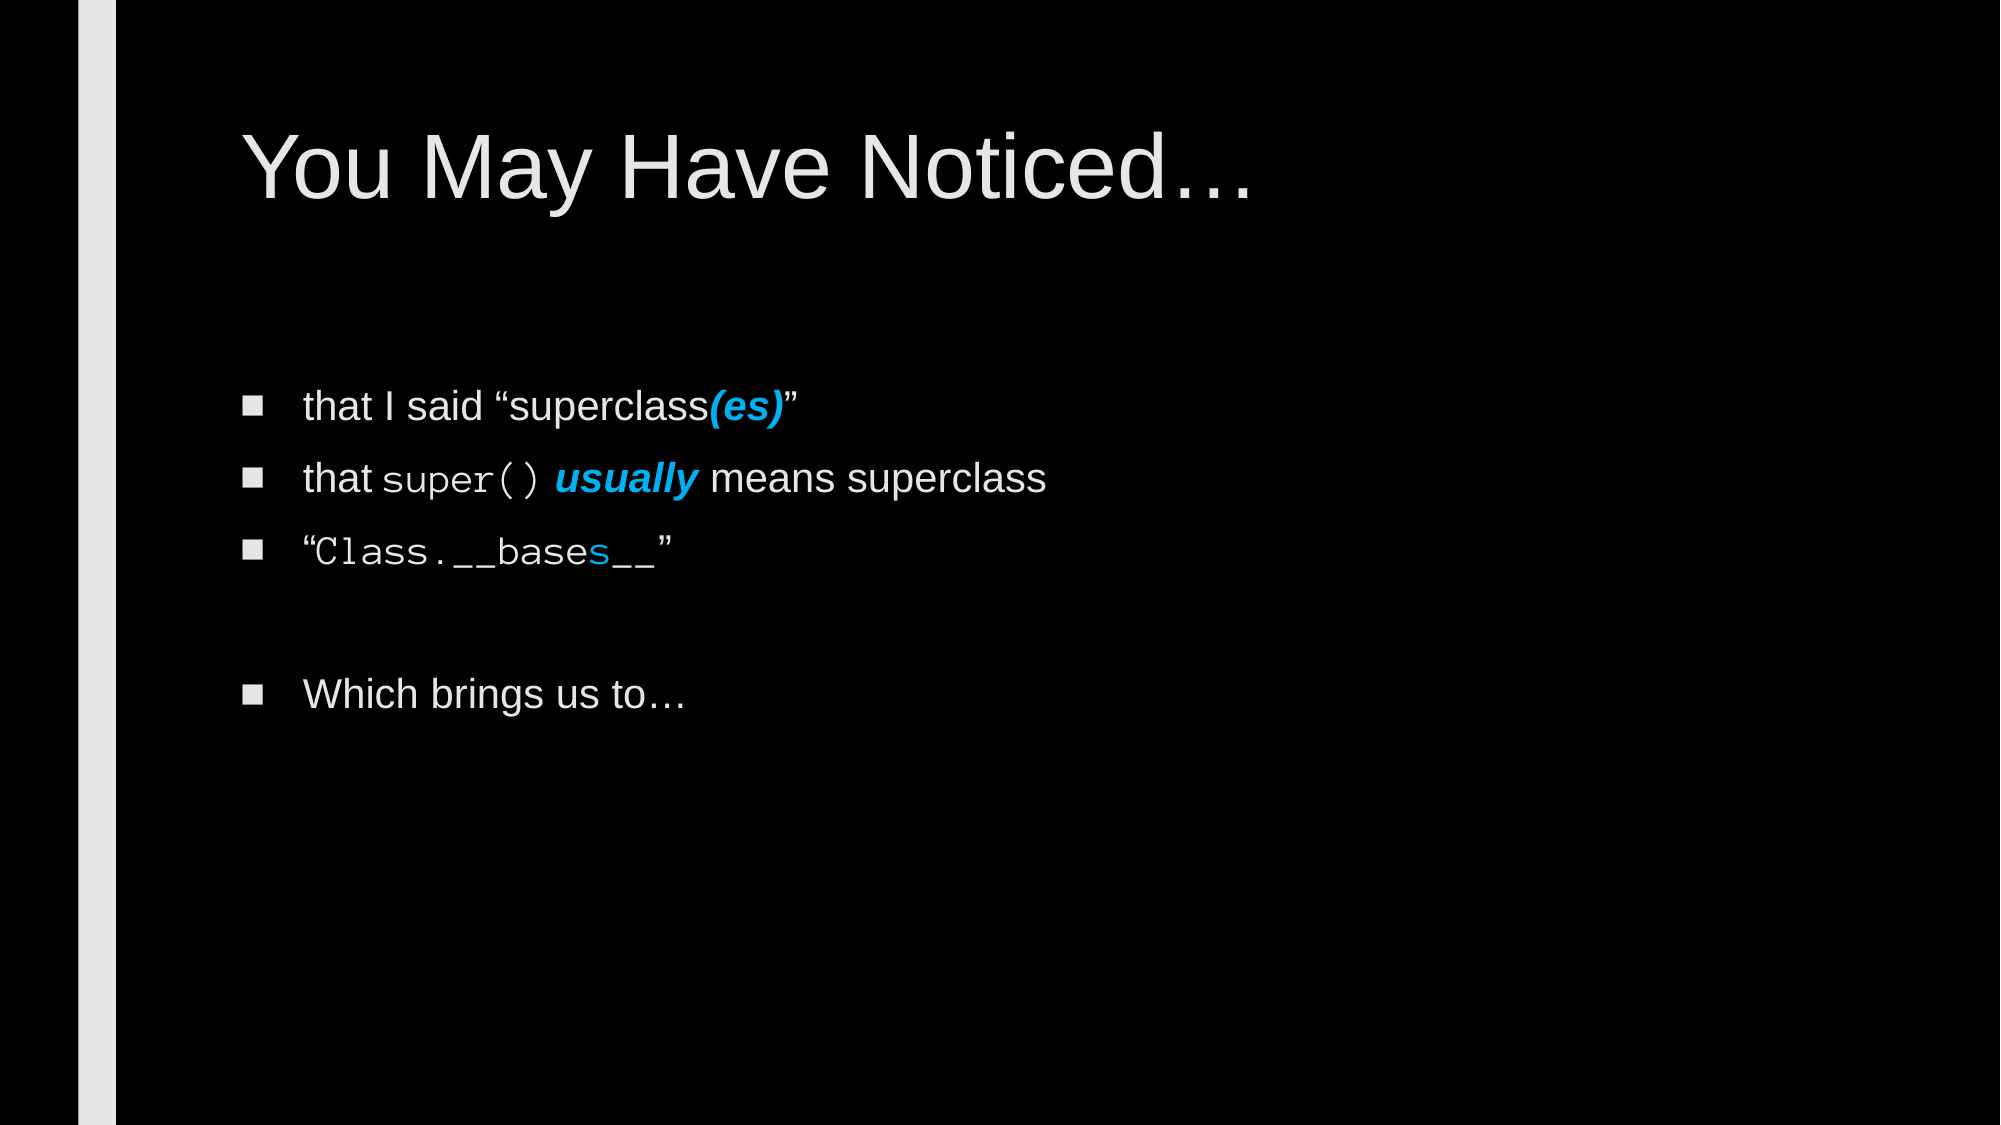

# You May Have Noticed…
that I said “superclass(es)”
that super() usually means superclass
“Class.__bases__”

Which brings us to…